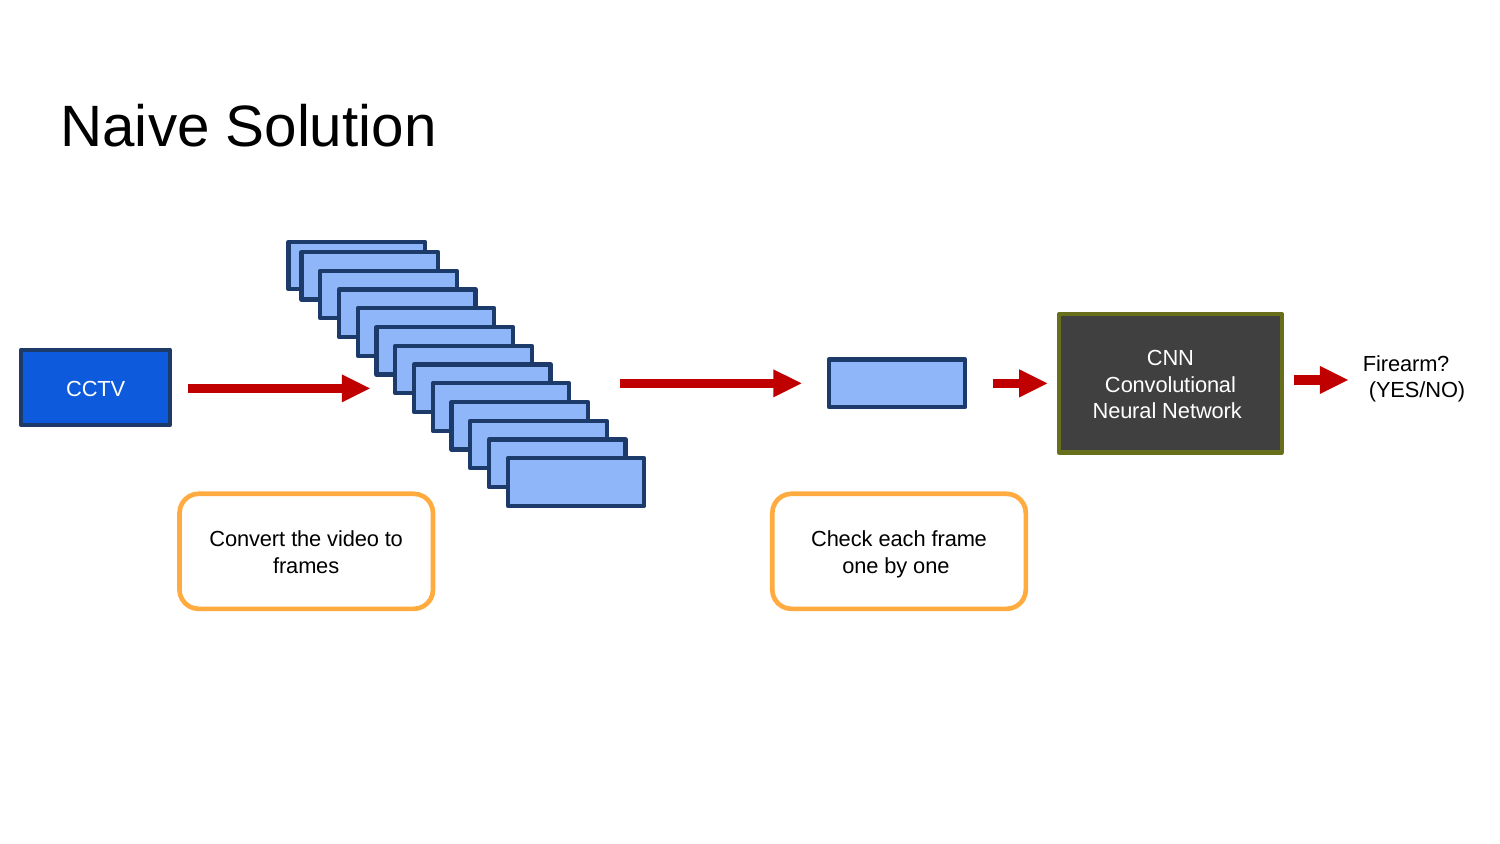

# Naive Solution

CNN
Convolutional Neural Network
Firearm?
 (YES/NO)
CCTV

Convert the video to frames
Check each frame one by one